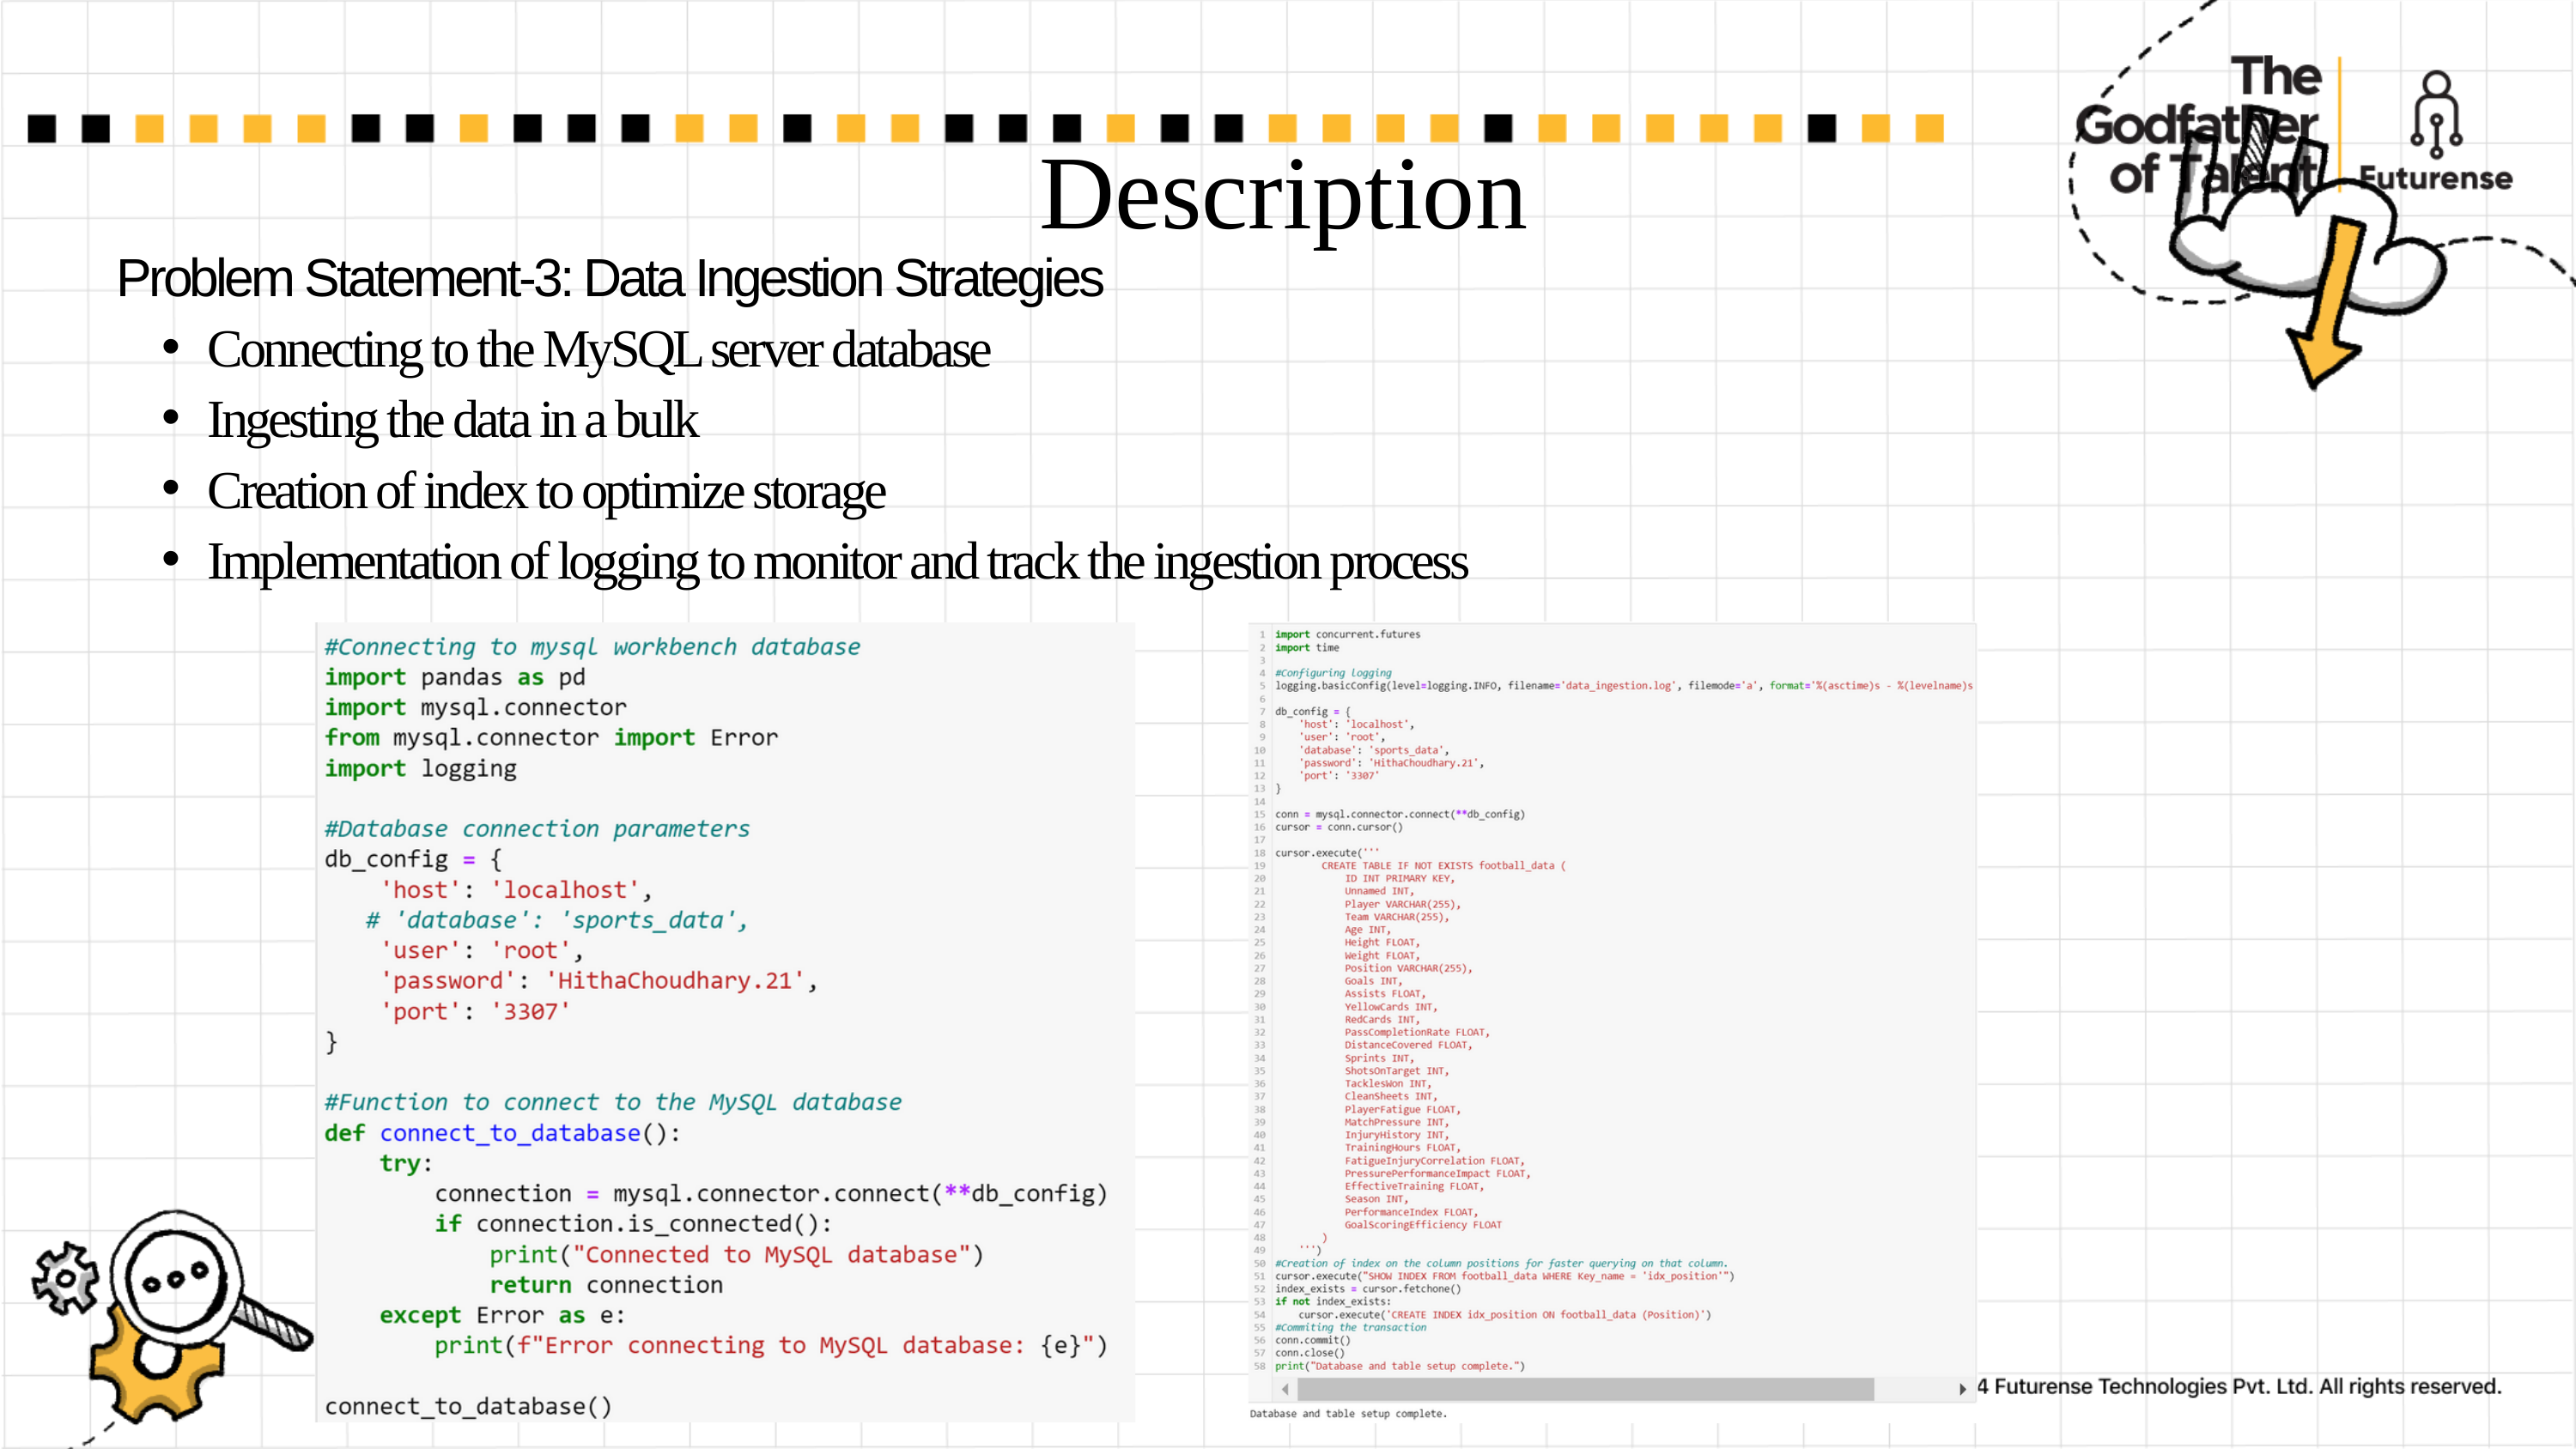

Description
Problem Statement-3: Data Ingestion Strategies
Connecting to the MySQL server database
Ingesting the data in a bulk
Creation of index to optimize storage
Implementation of logging to monitor and track the ingestion process